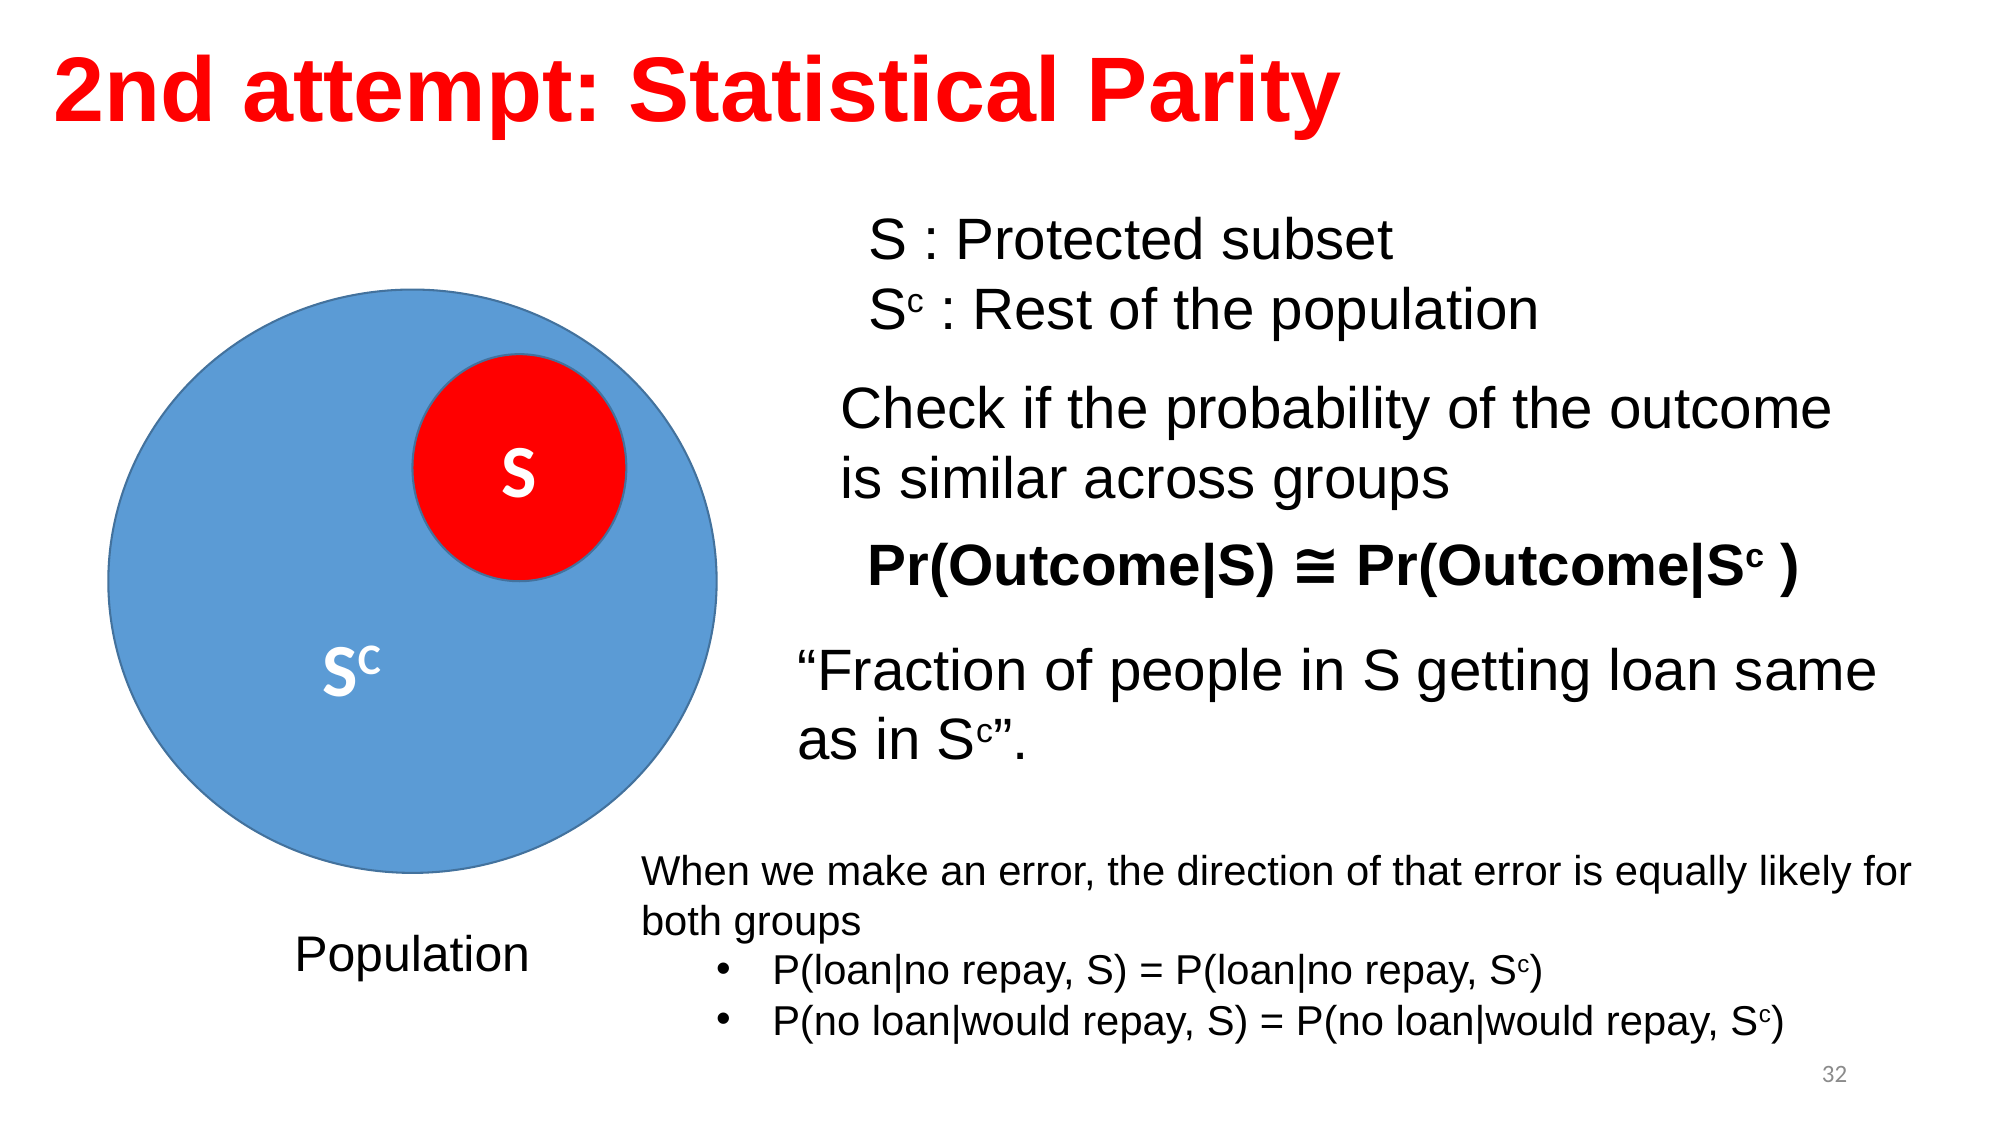

# 2nd attempt: Statistical Parity
S : Protected subset
Sc : Rest of the population

S
Check if the probability of the outcome is similar across groups
Pr(Outcome|S) ≅ Pr(Outcome|Sc )
SC
“Fraction of people in S getting loan same as in Sc”.
When we make an error, the direction of that error is equally likely for both groups
P(loan|no repay, S) = P(loan|no repay, Sc)
P(no loan|would repay, S) = P(no loan|would repay, Sc)
Population
32